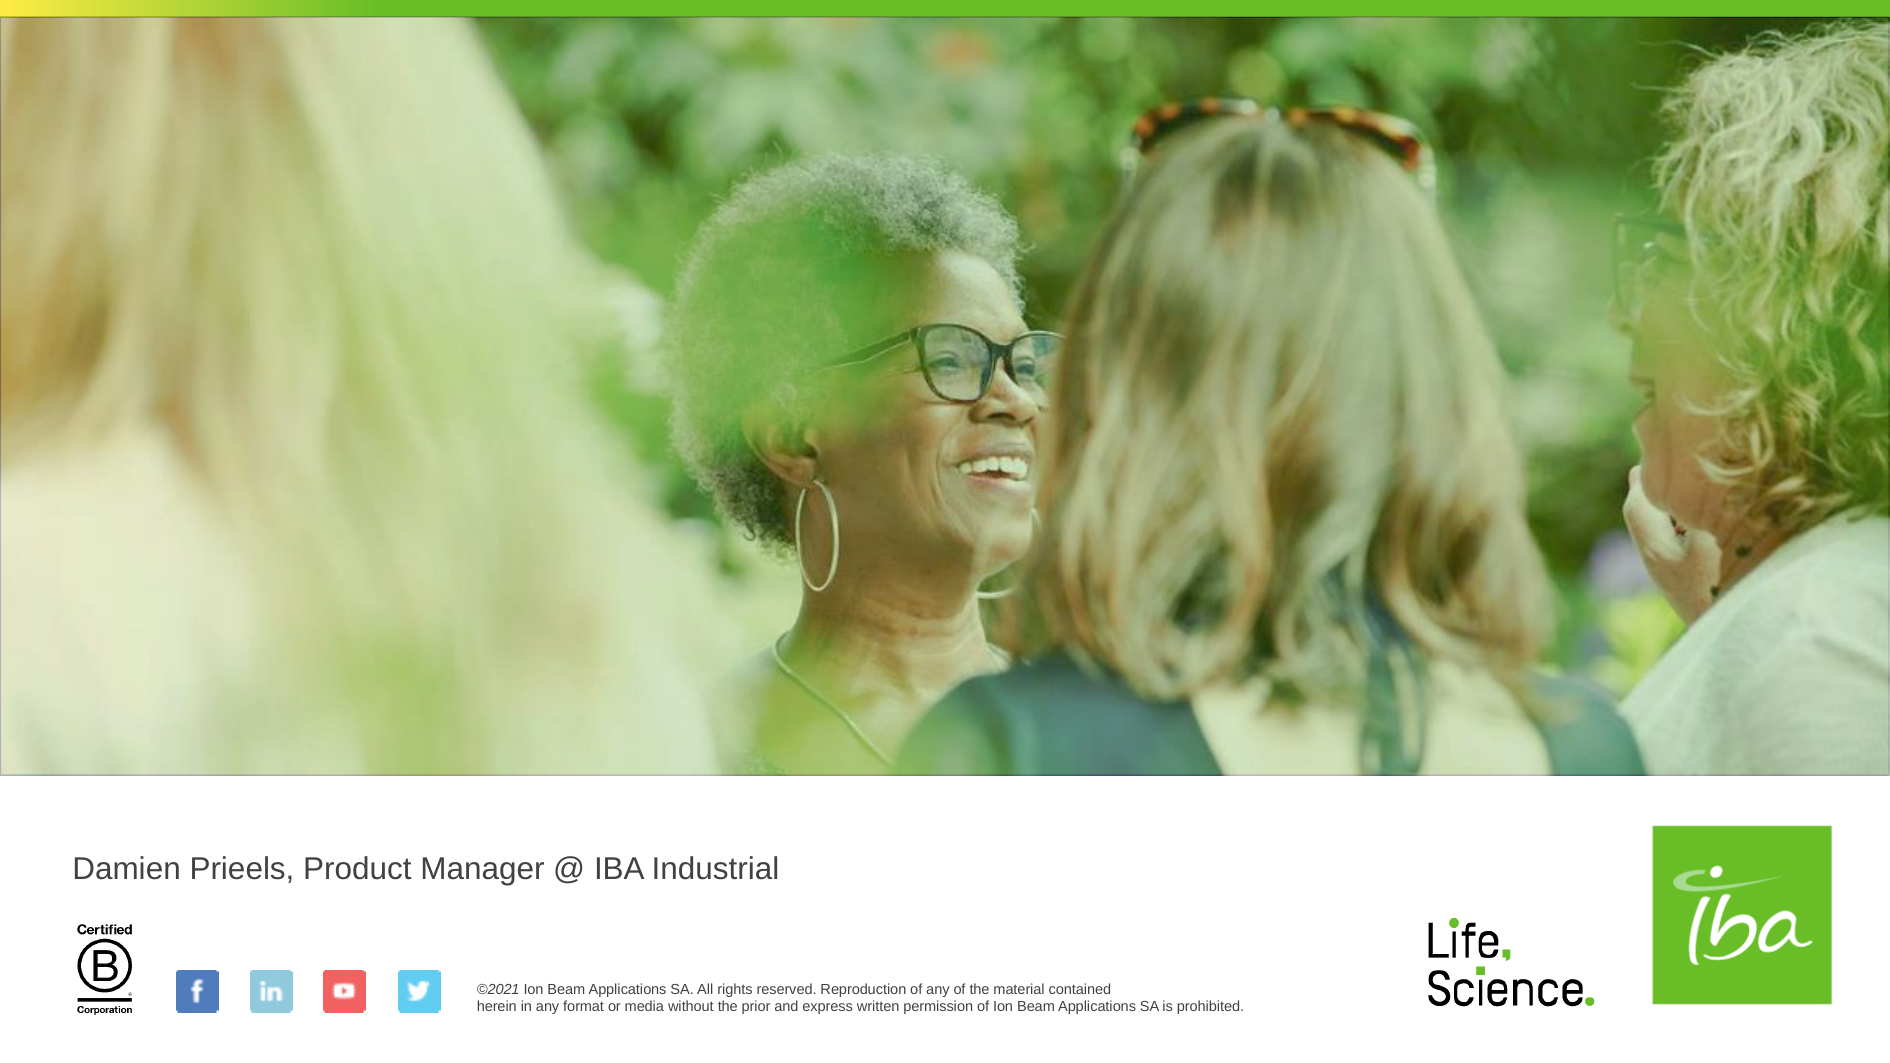

#
Damien Prieels, Product Manager @ IBA Industrial